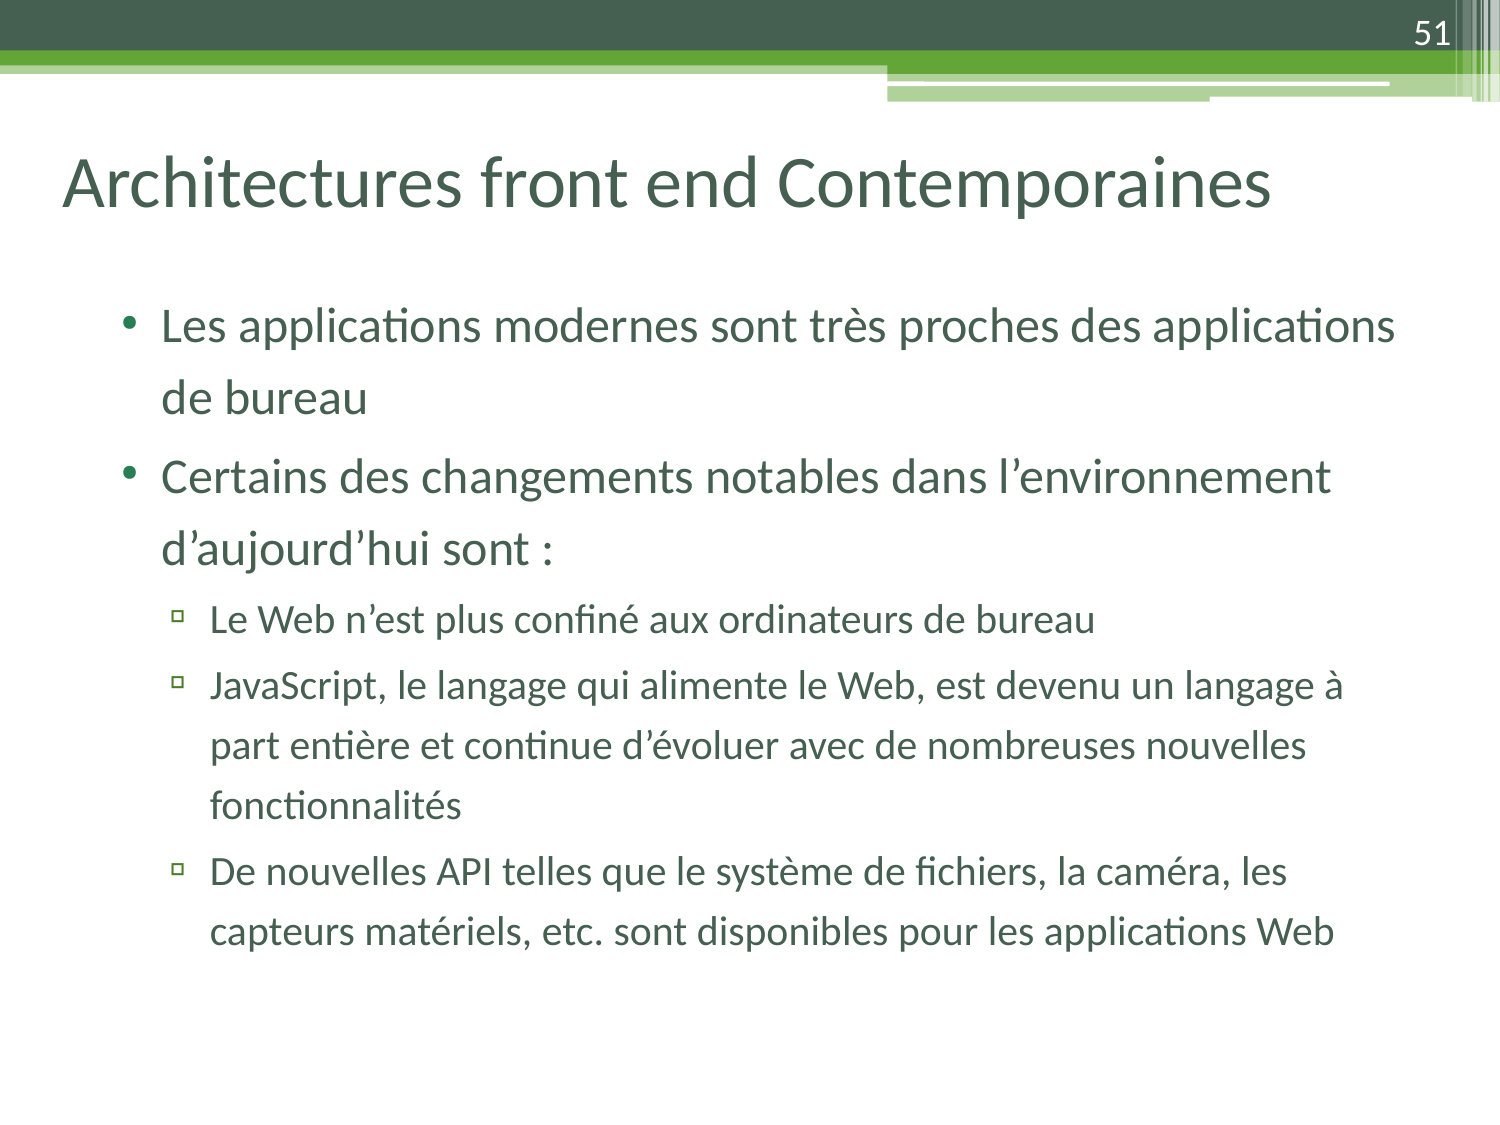

51
# Architectures front end Contemporaines
Les applications modernes sont très proches des applications de bureau
Certains des changements notables dans l’environnement d’aujourd’hui sont :
Le Web n’est plus confiné aux ordinateurs de bureau
JavaScript, le langage qui alimente le Web, est devenu un langage à part entière et continue d’évoluer avec de nombreuses nouvelles fonctionnalités
De nouvelles API telles que le système de fichiers, la caméra, les capteurs matériels, etc. sont disponibles pour les applications Web